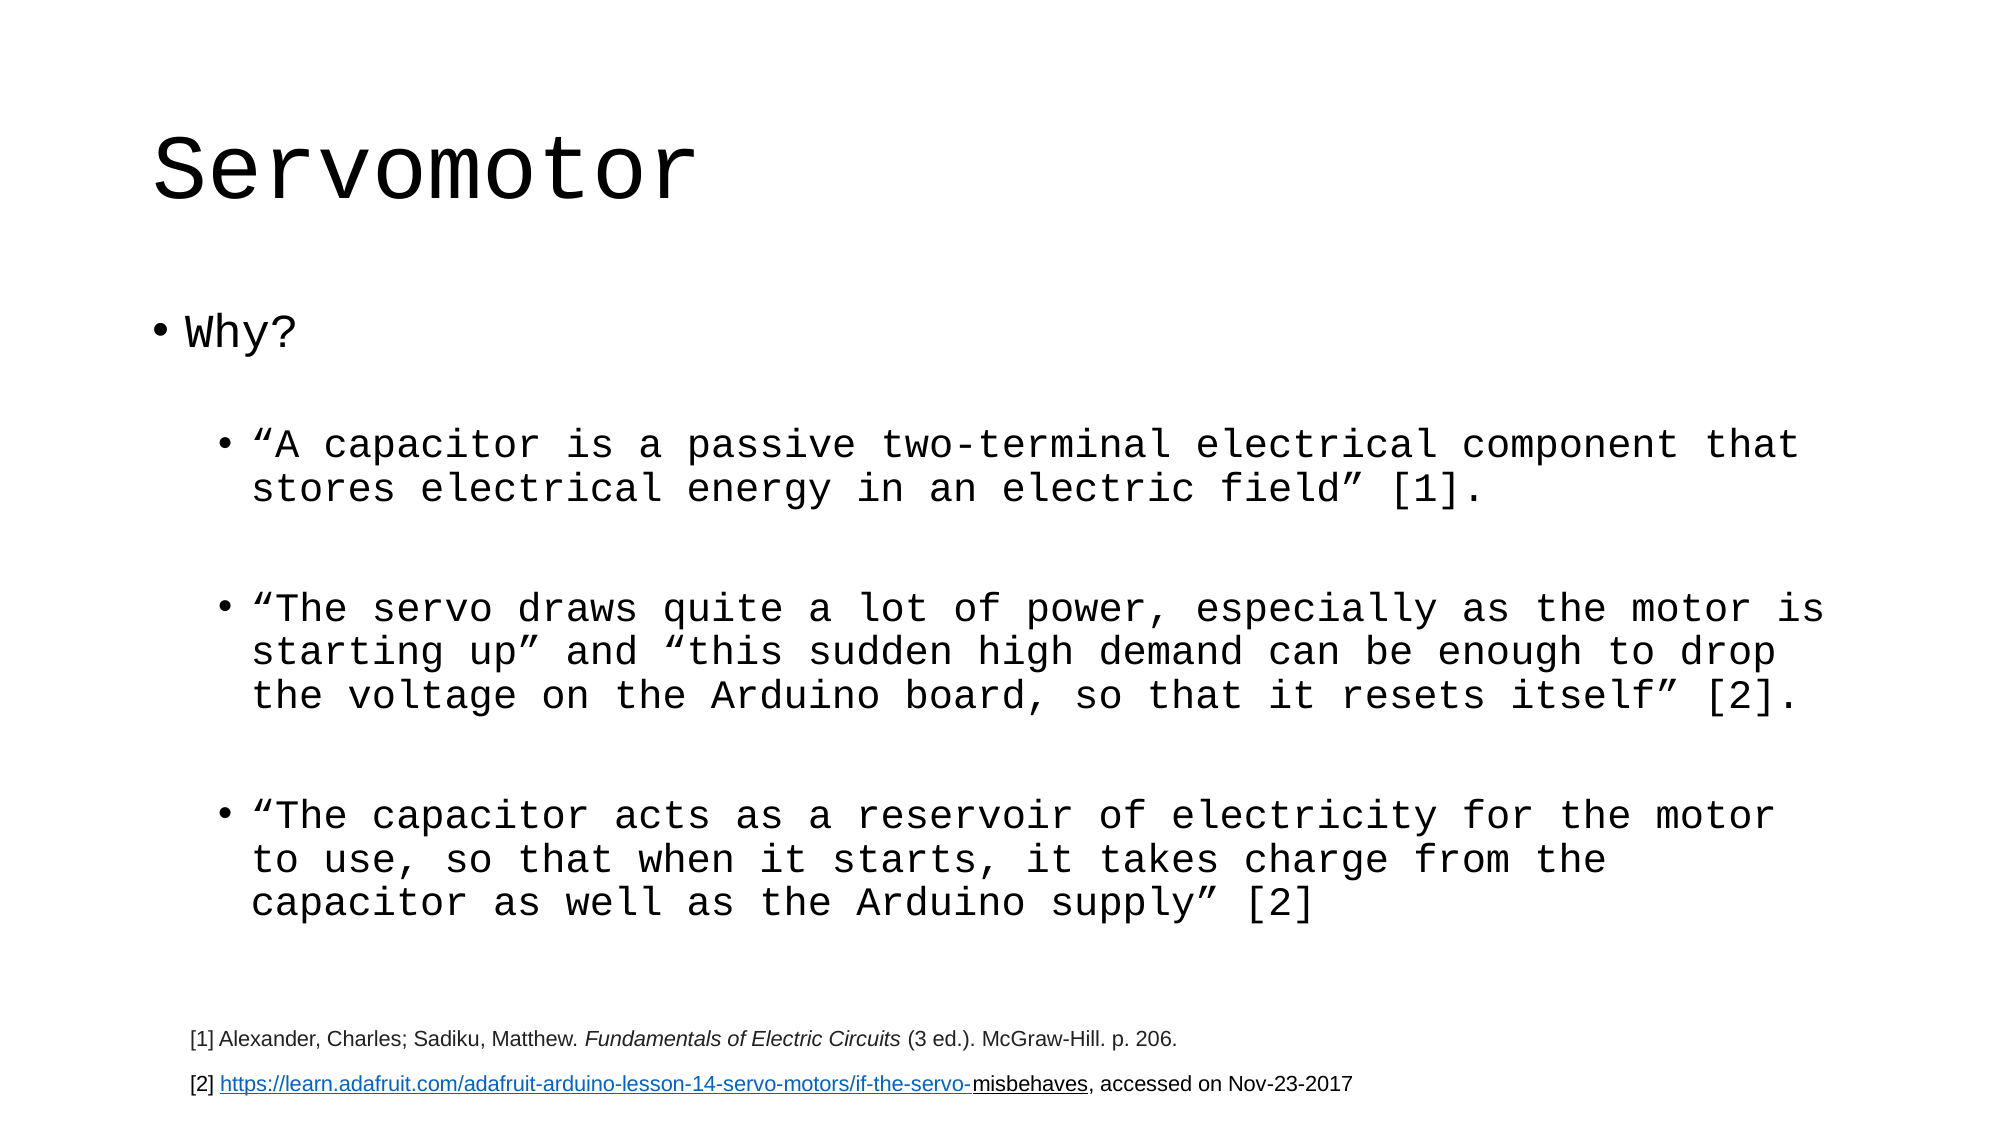

# Servomotor
Why?
“A capacitor is a passive two-terminal electrical component that stores electrical energy in an electric field” [1].

“The servo draws quite a lot of power, especially as the motor is starting up” and “this sudden high demand can be enough to drop the voltage on the Arduino board, so that it resets itself” [2].

“The capacitor acts as a reservoir of electricity for the motor to use, so that when it starts, it takes charge from the capacitor as well as the Arduino supply” [2]
[1] Alexander, Charles; Sadiku, Matthew. Fundamentals of Electric Circuits (3 ed.). McGraw-Hill. p. 206.
[2] https://learn.adafruit.com/adafruit-arduino-lesson-14-servo-motors/if-the-servo-misbehaves, accessed on Nov-23-2017